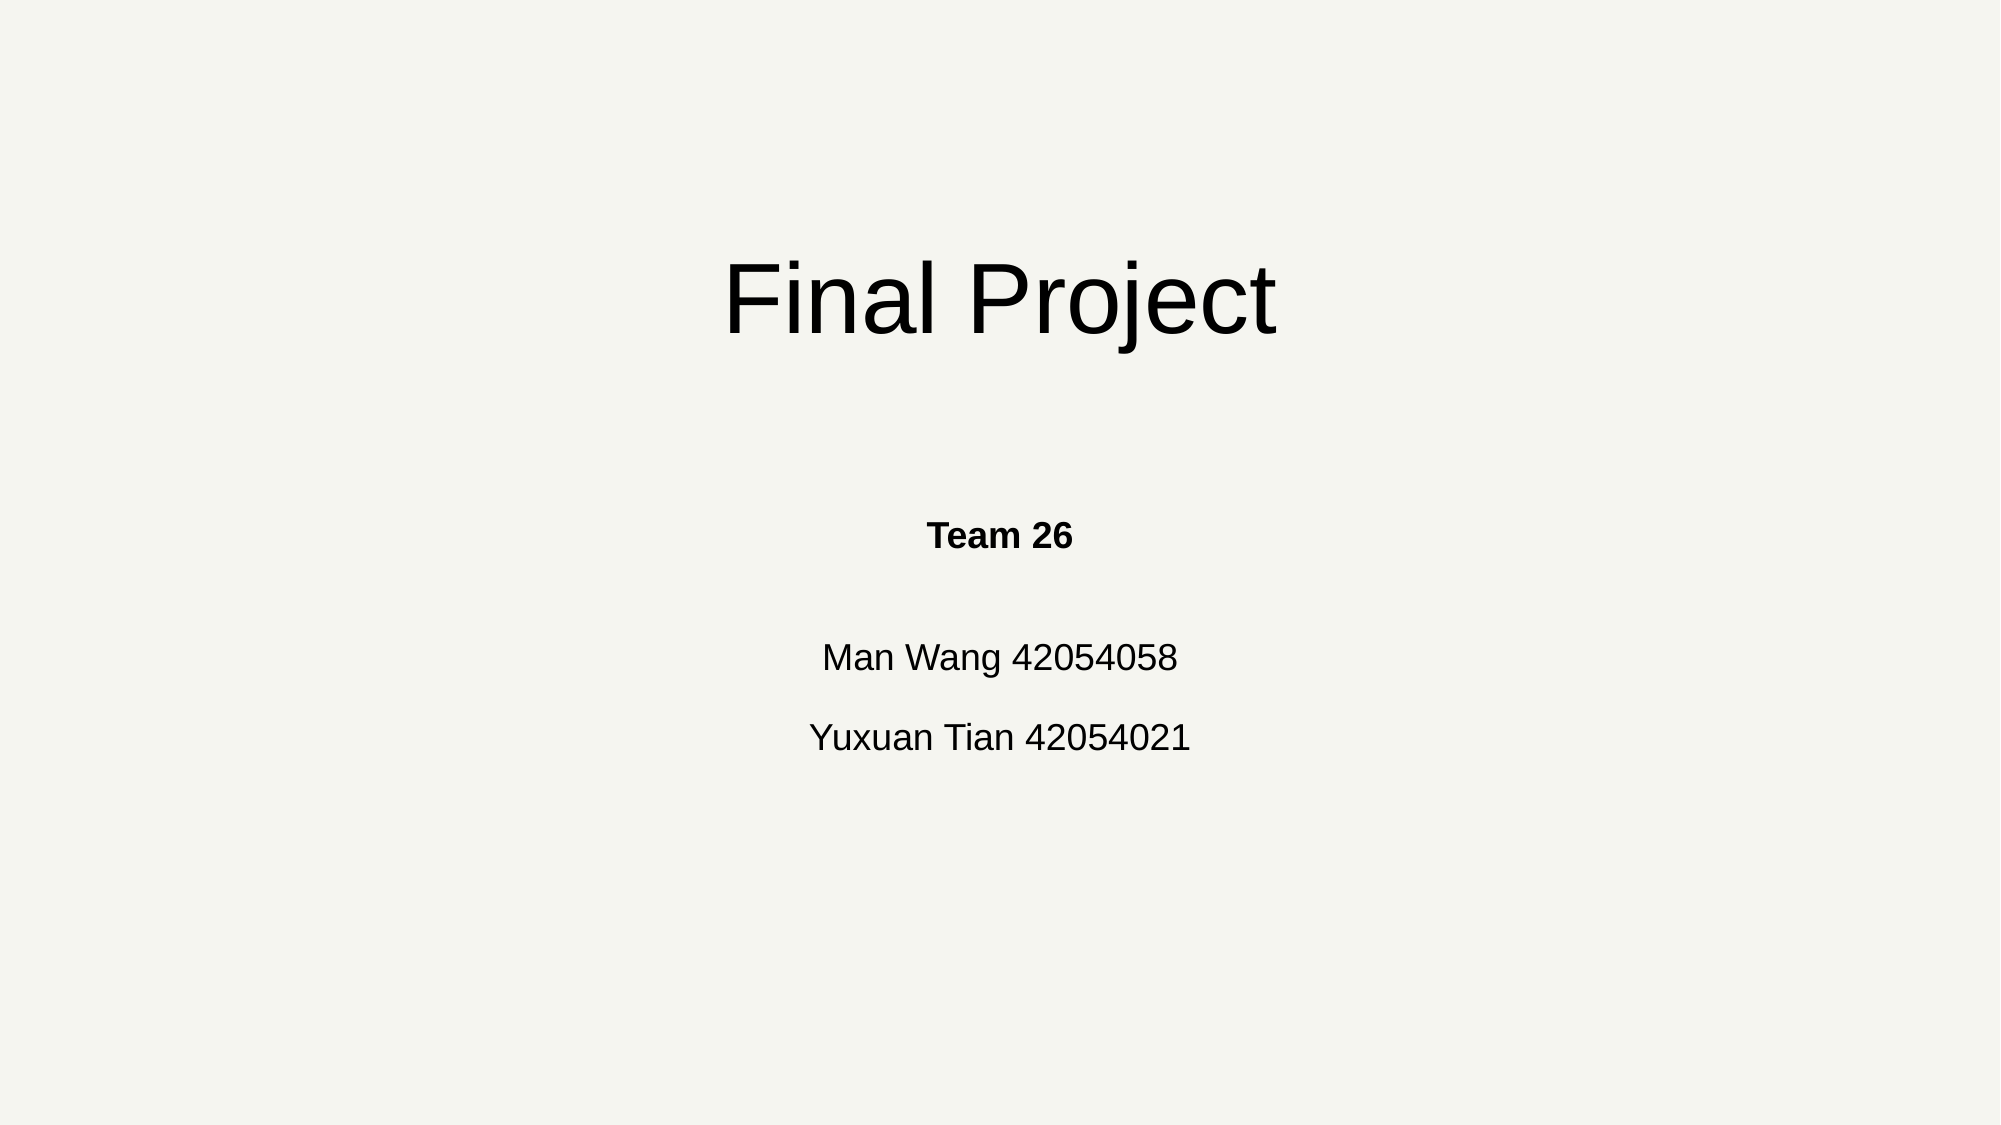

Final Project
Team 26
Man Wang 42054058
Yuxuan Tian 42054021